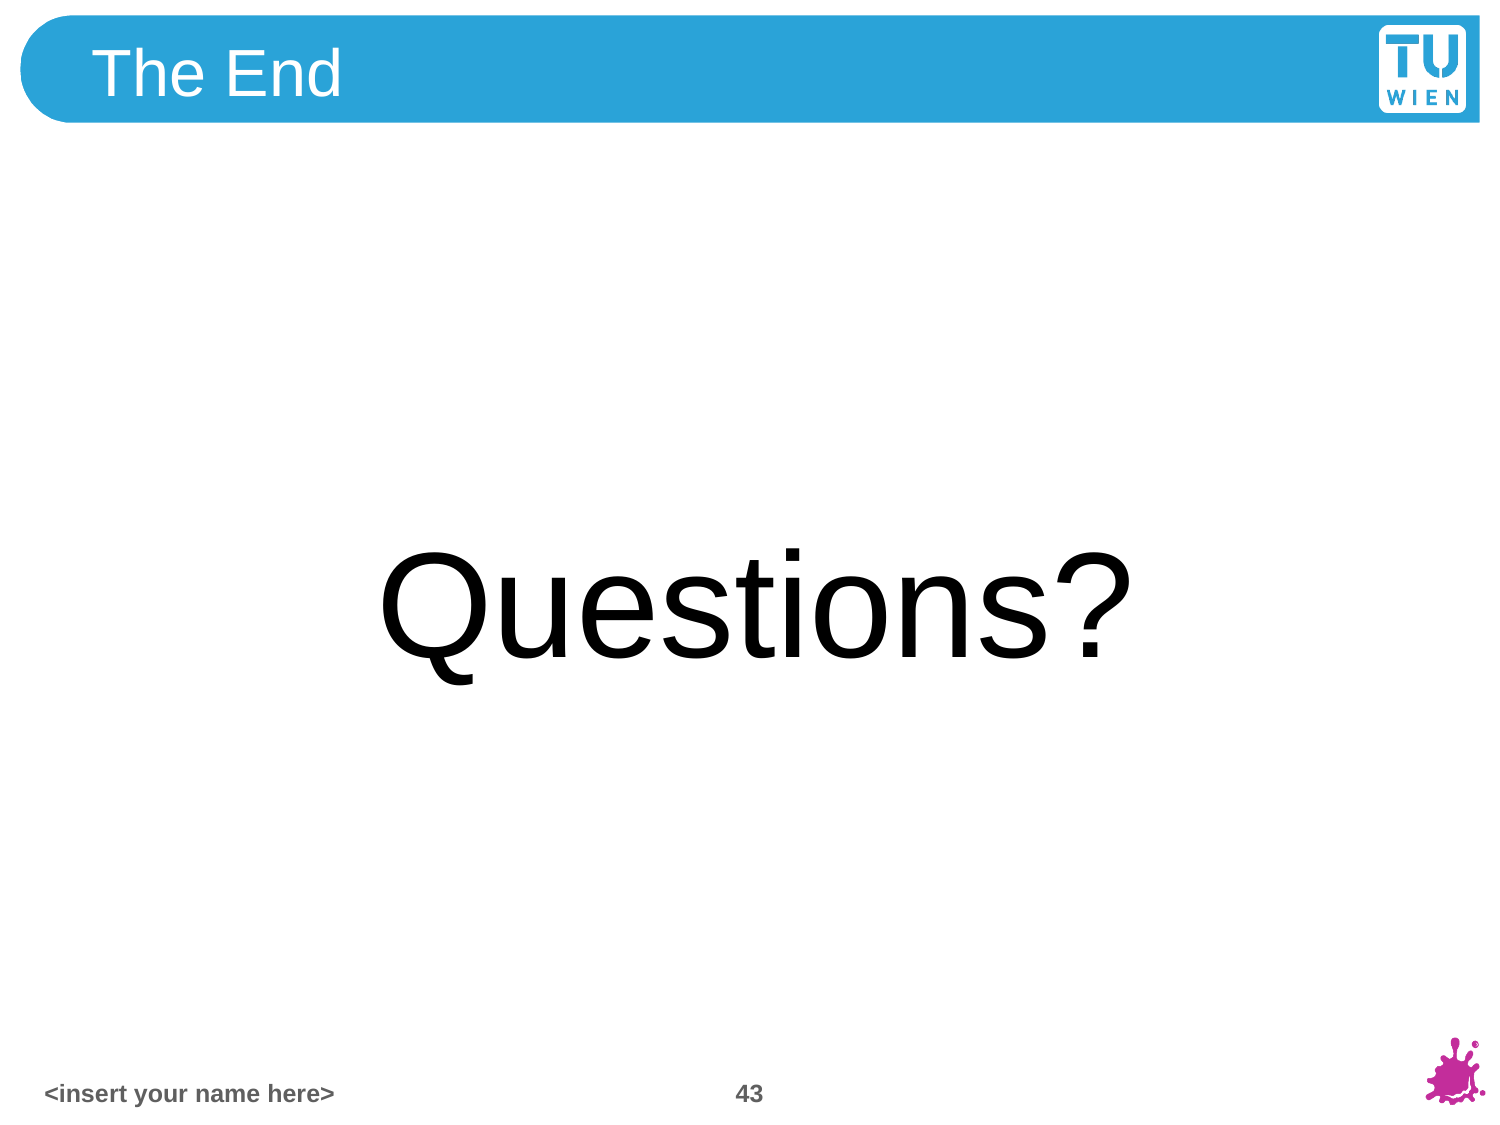

# The End
Questions?
43
<insert your name here>